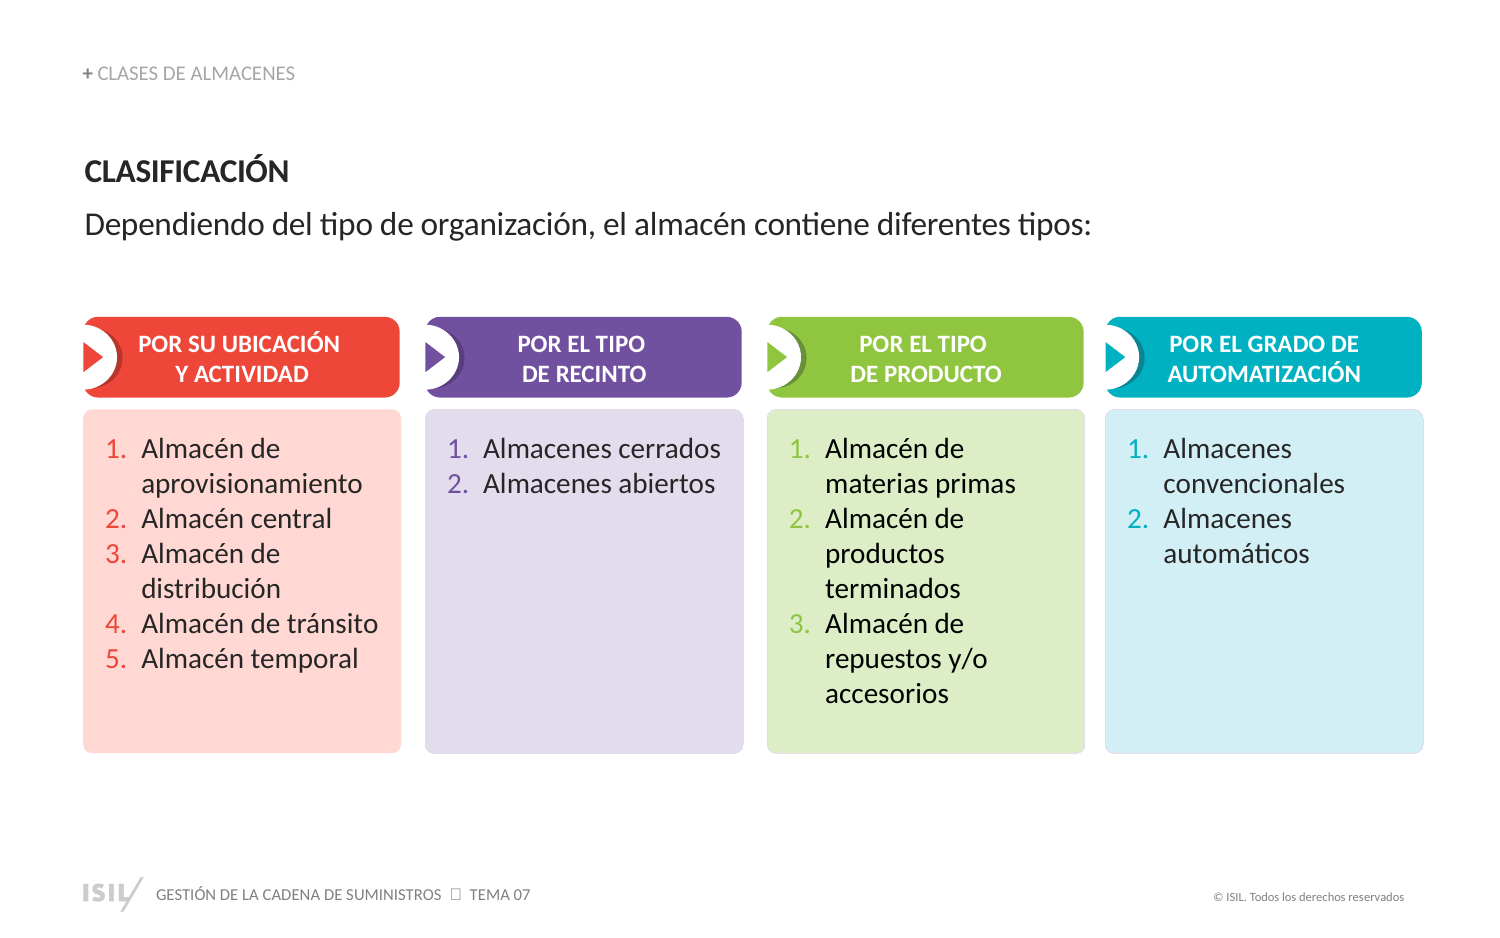

+ CLASES DE ALMACENES
CLASIFICACIÓN
Dependiendo del tipo de organización, el almacén contiene diferentes tipos:
POR SU UBICACIÓN
Y ACTIVIDAD
POR EL TIPO
DE RECINTO
POR EL TIPO
DE PRODUCTO
POR EL GRADO DE
AUTOMATIZACIÓN

Almacén de aprovisionamiento
Almacén central
Almacén de distribución
Almacén de tránsito
Almacén temporal
Almacenes cerrados
Almacenes abiertos
Almacén de materias primas
Almacén de productos terminados
Almacén de repuestos y/o accesorios
Almacenes convencionales
Almacenes automáticos